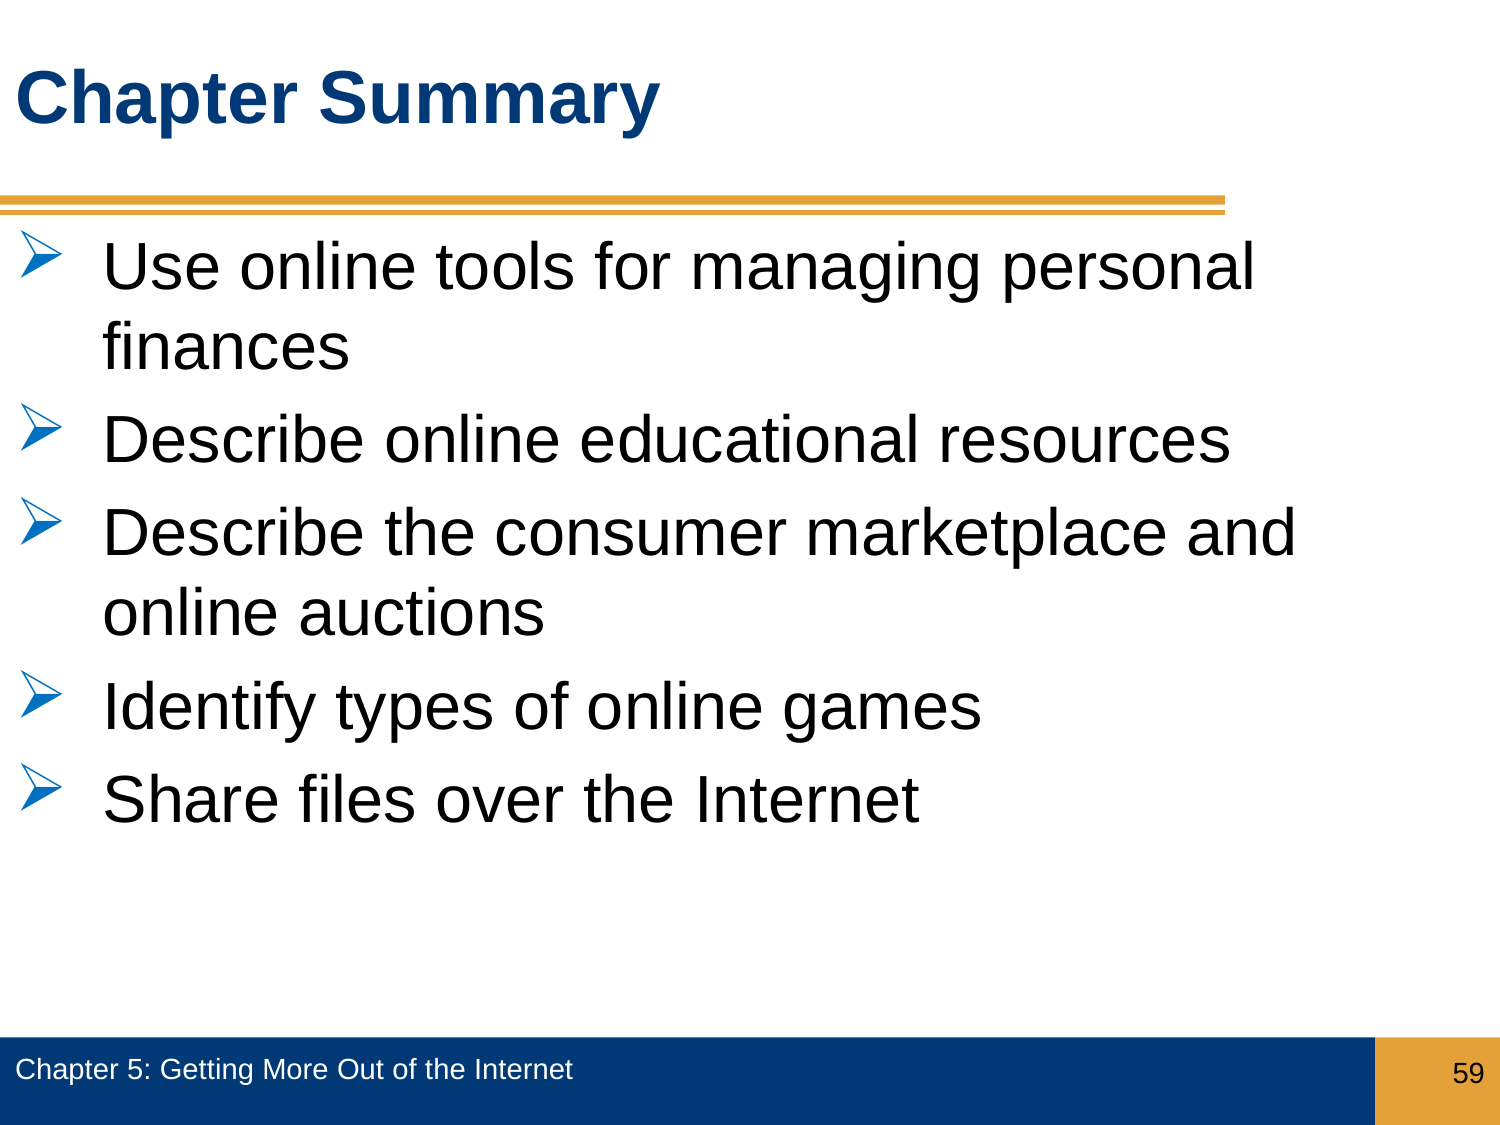

# Chapter Summary
Use online tools for managing personal finances
Describe online educational resources
Describe the consumer marketplace and online auctions
Identify types of online games
Share files over the Internet
Chapter 5: Getting More Out of the Internet
59